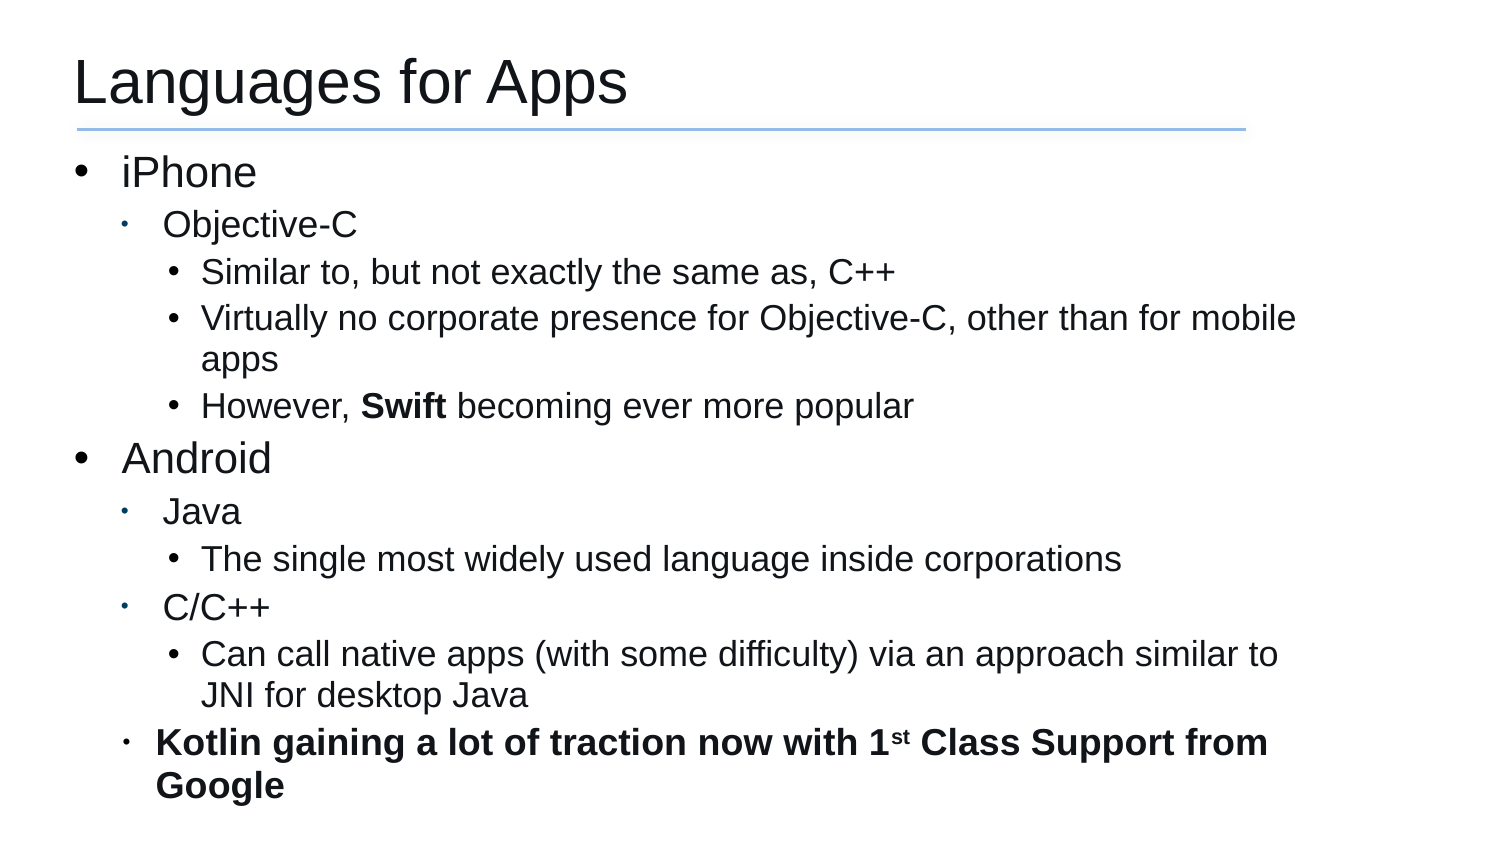

# Languages for Apps
iPhone
Objective-C
Similar to, but not exactly the same as, C++
Virtually no corporate presence for Objective-C, other than for mobile apps
However, Swift becoming ever more popular
Android
Java
The single most widely used language inside corporations
C/C++
Can call native apps (with some difficulty) via an approach similar to JNI for desktop Java
Kotlin gaining a lot of traction now with 1st Class Support from Google

Introduction to Android
17